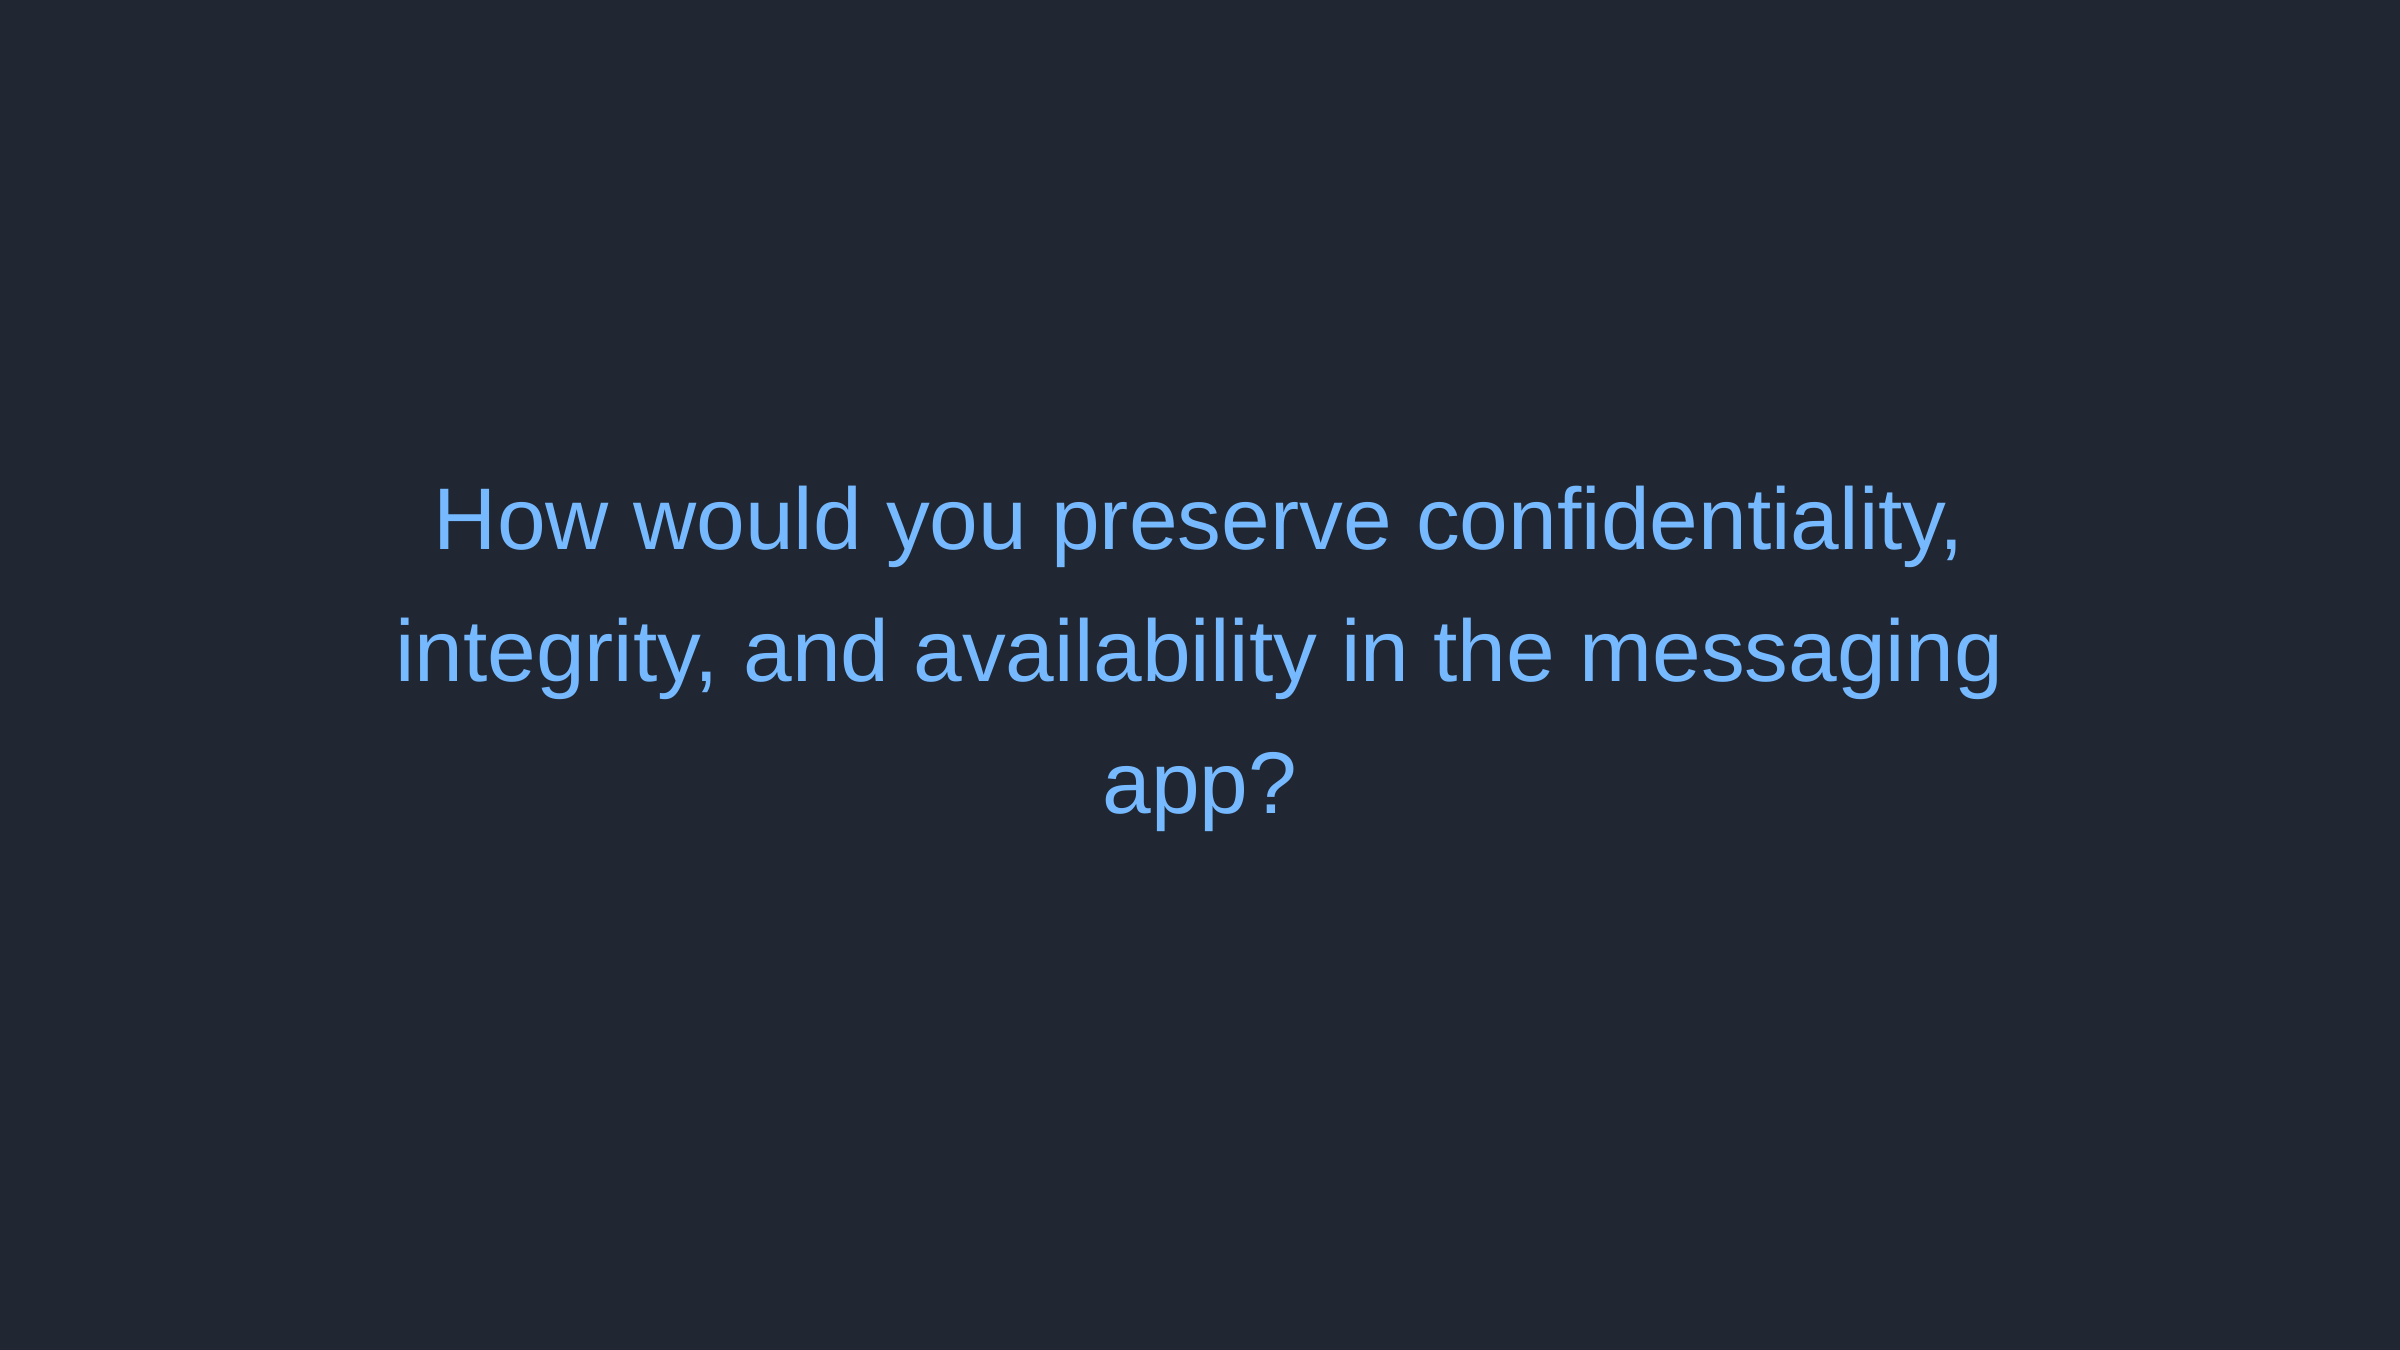

How would you preserve confidentiality, integrity, and availability in the messaging app?